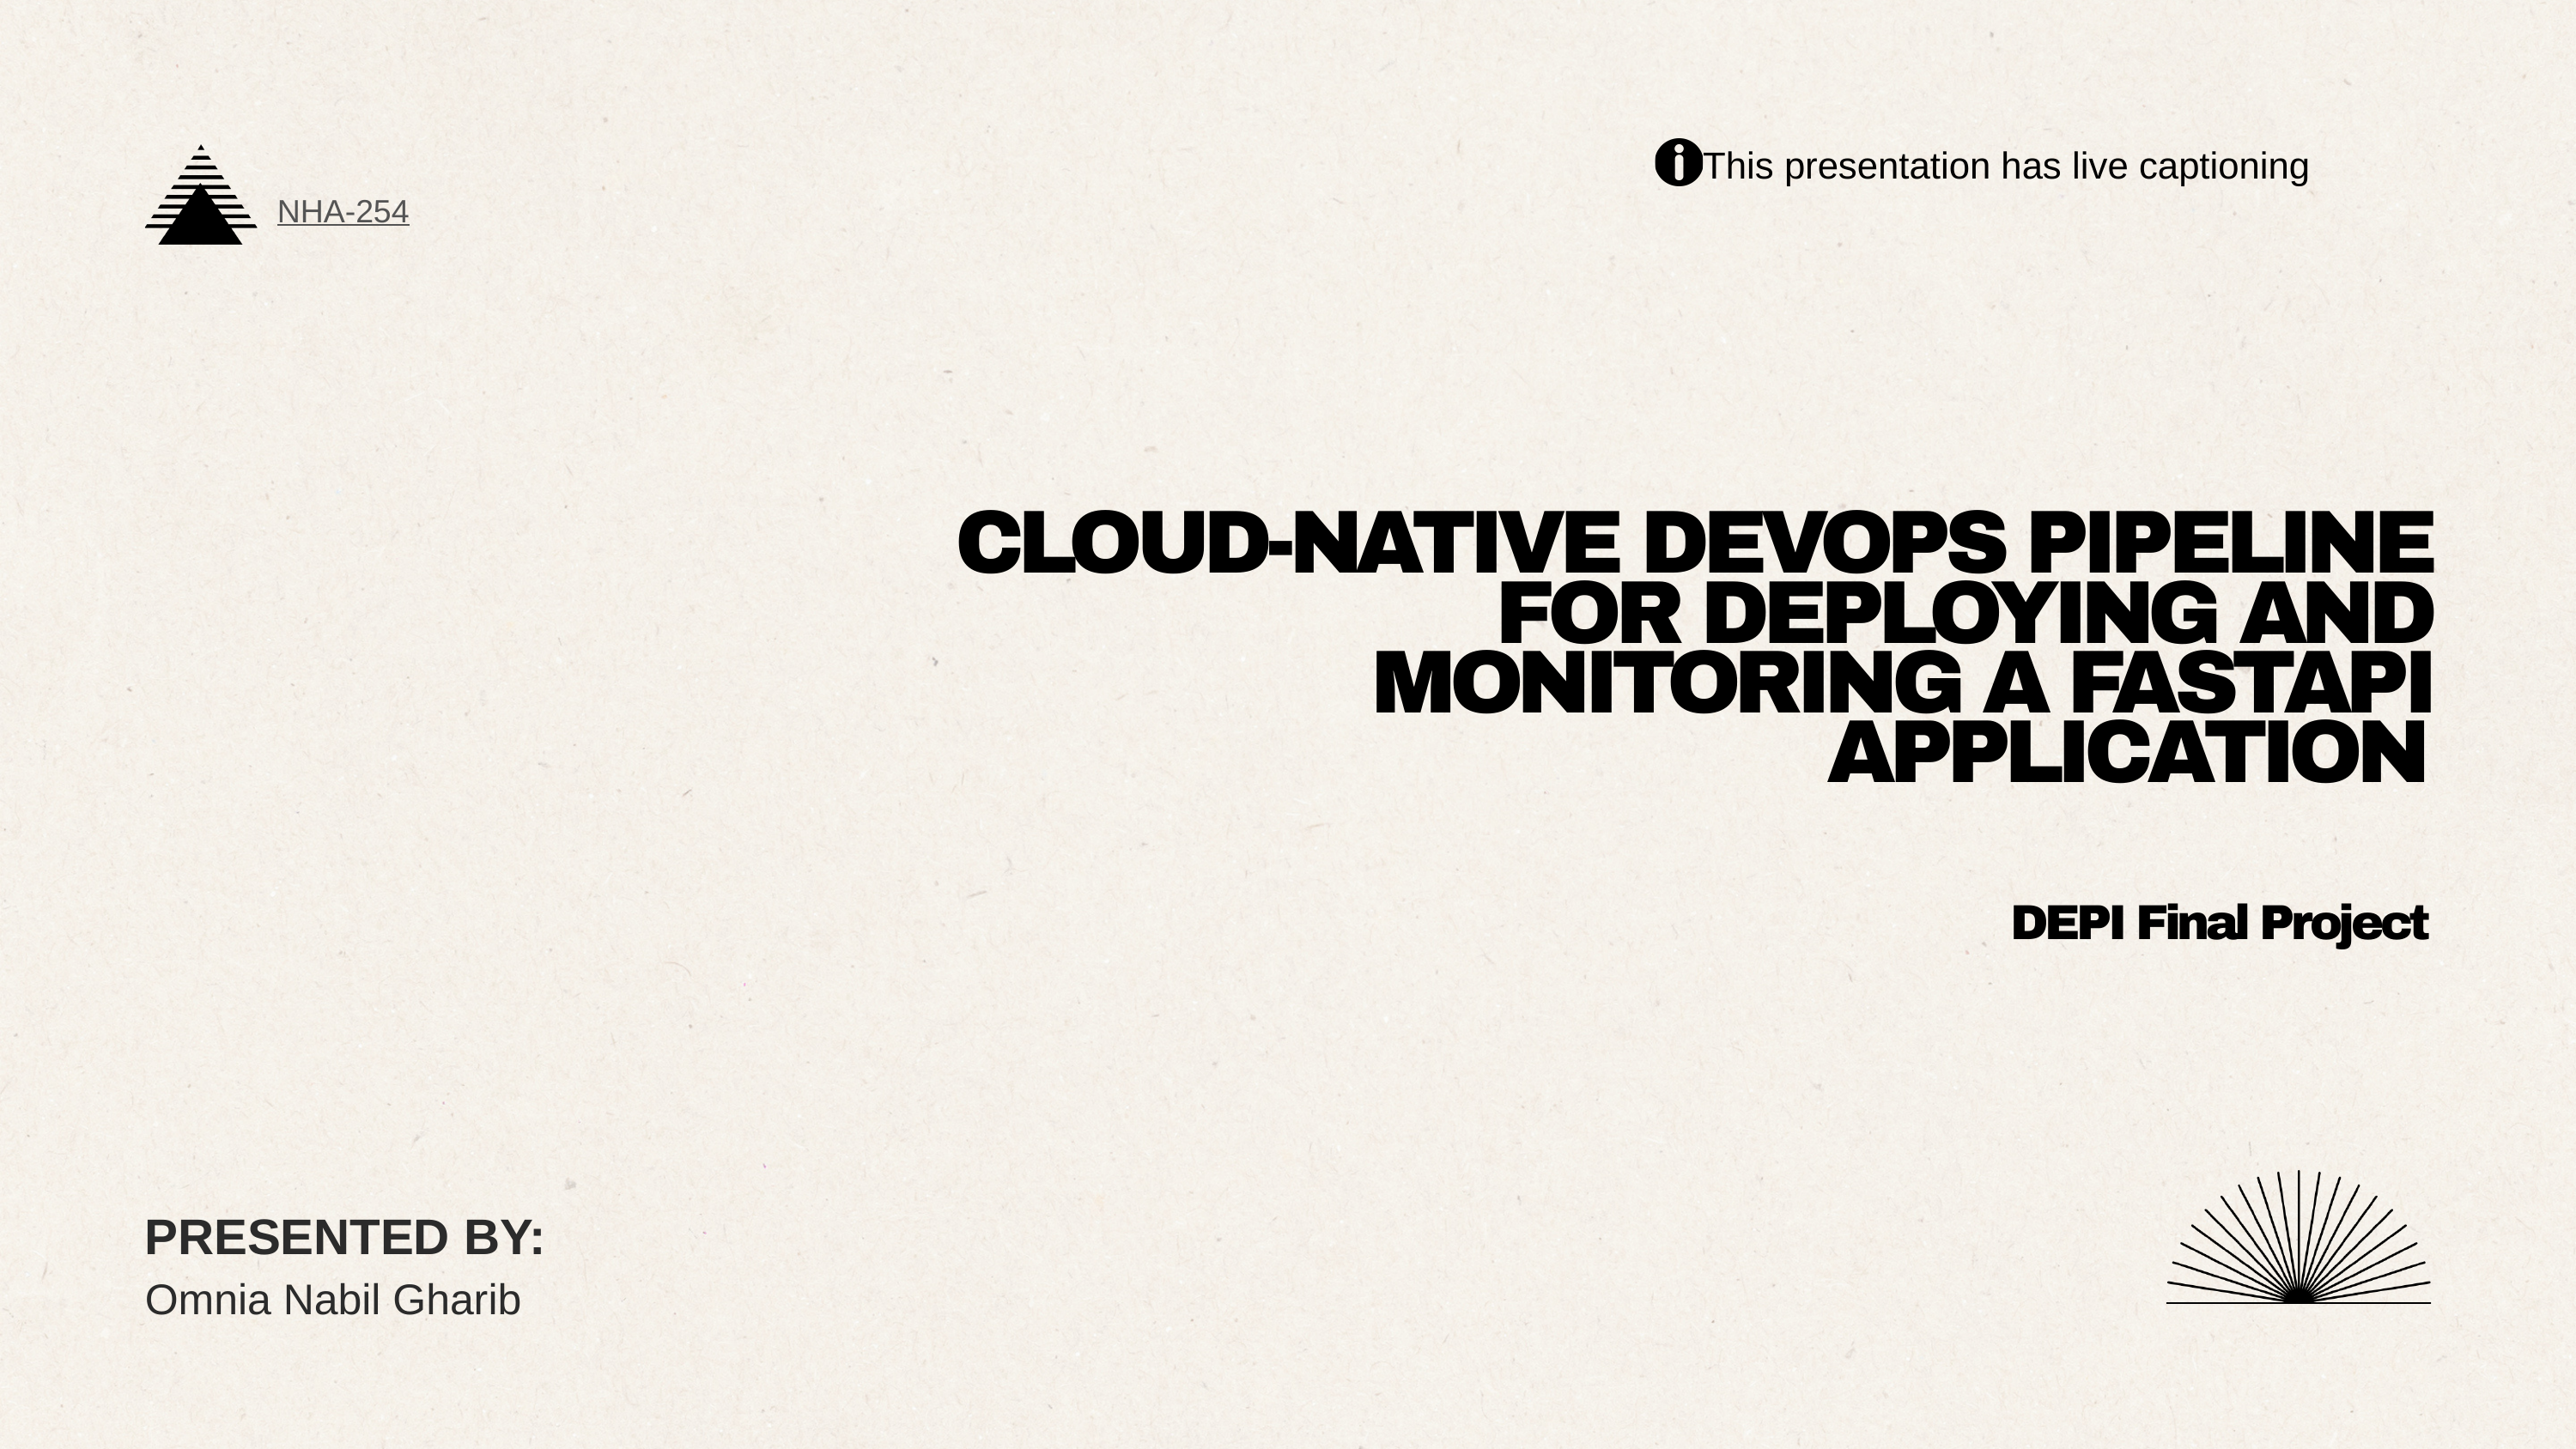

This presentation has live captioning

NHA-254
CLOUD-NATIVE DEVOPS PIPELINE FOR DEPLOYING AND MONITORING A FASTAPI APPLICATION
DEPI Final Project

PRESENTED BY:
Omnia Nabil Gharib